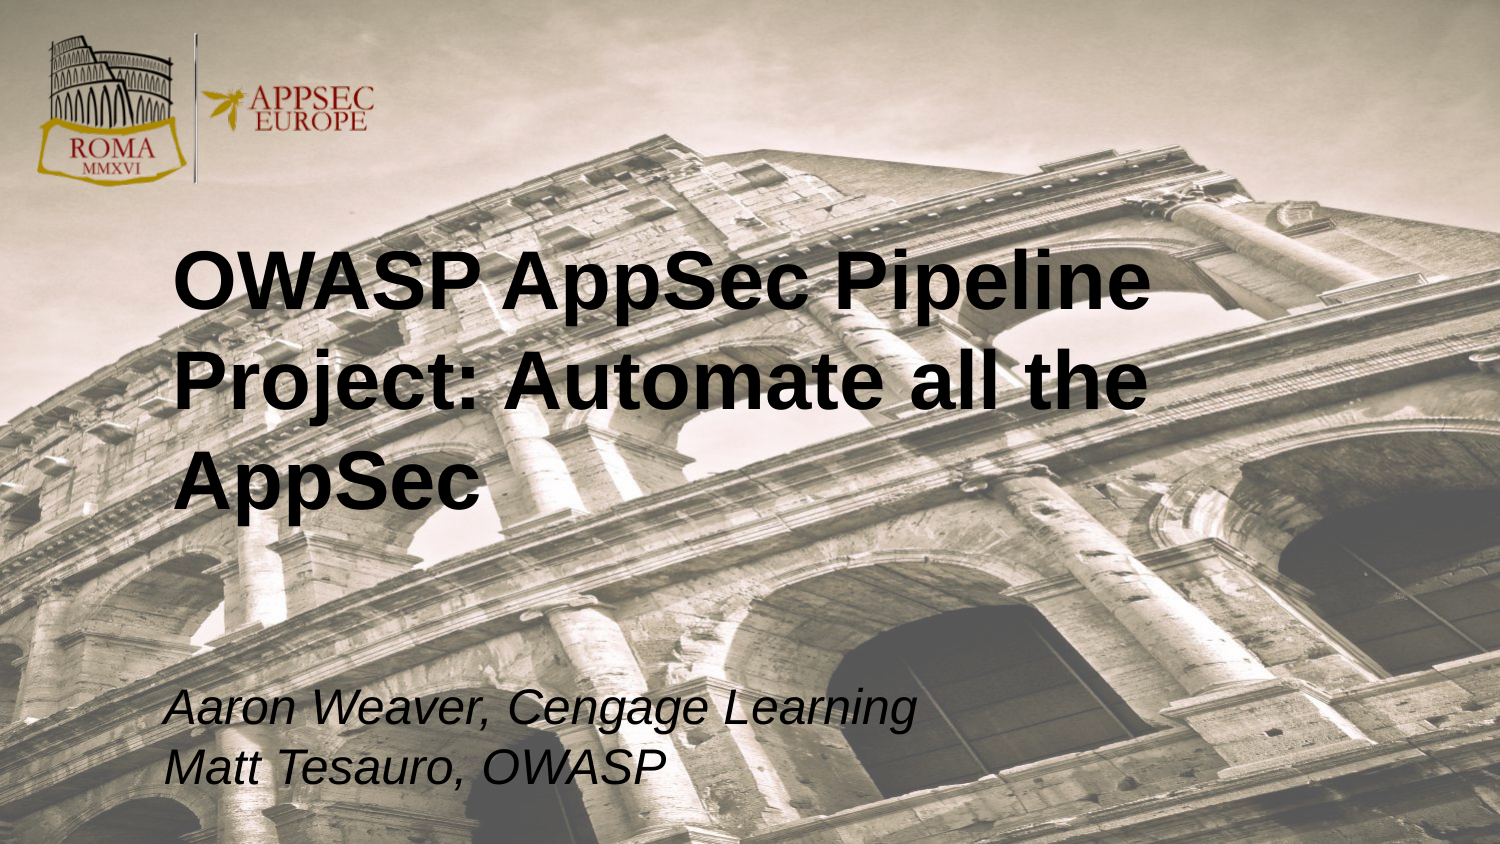

# OWASP AppSec Pipeline Project: Automate all the AppSec

Aaron Weaver, Cengage Learning
Matt Tesauro, OWASP